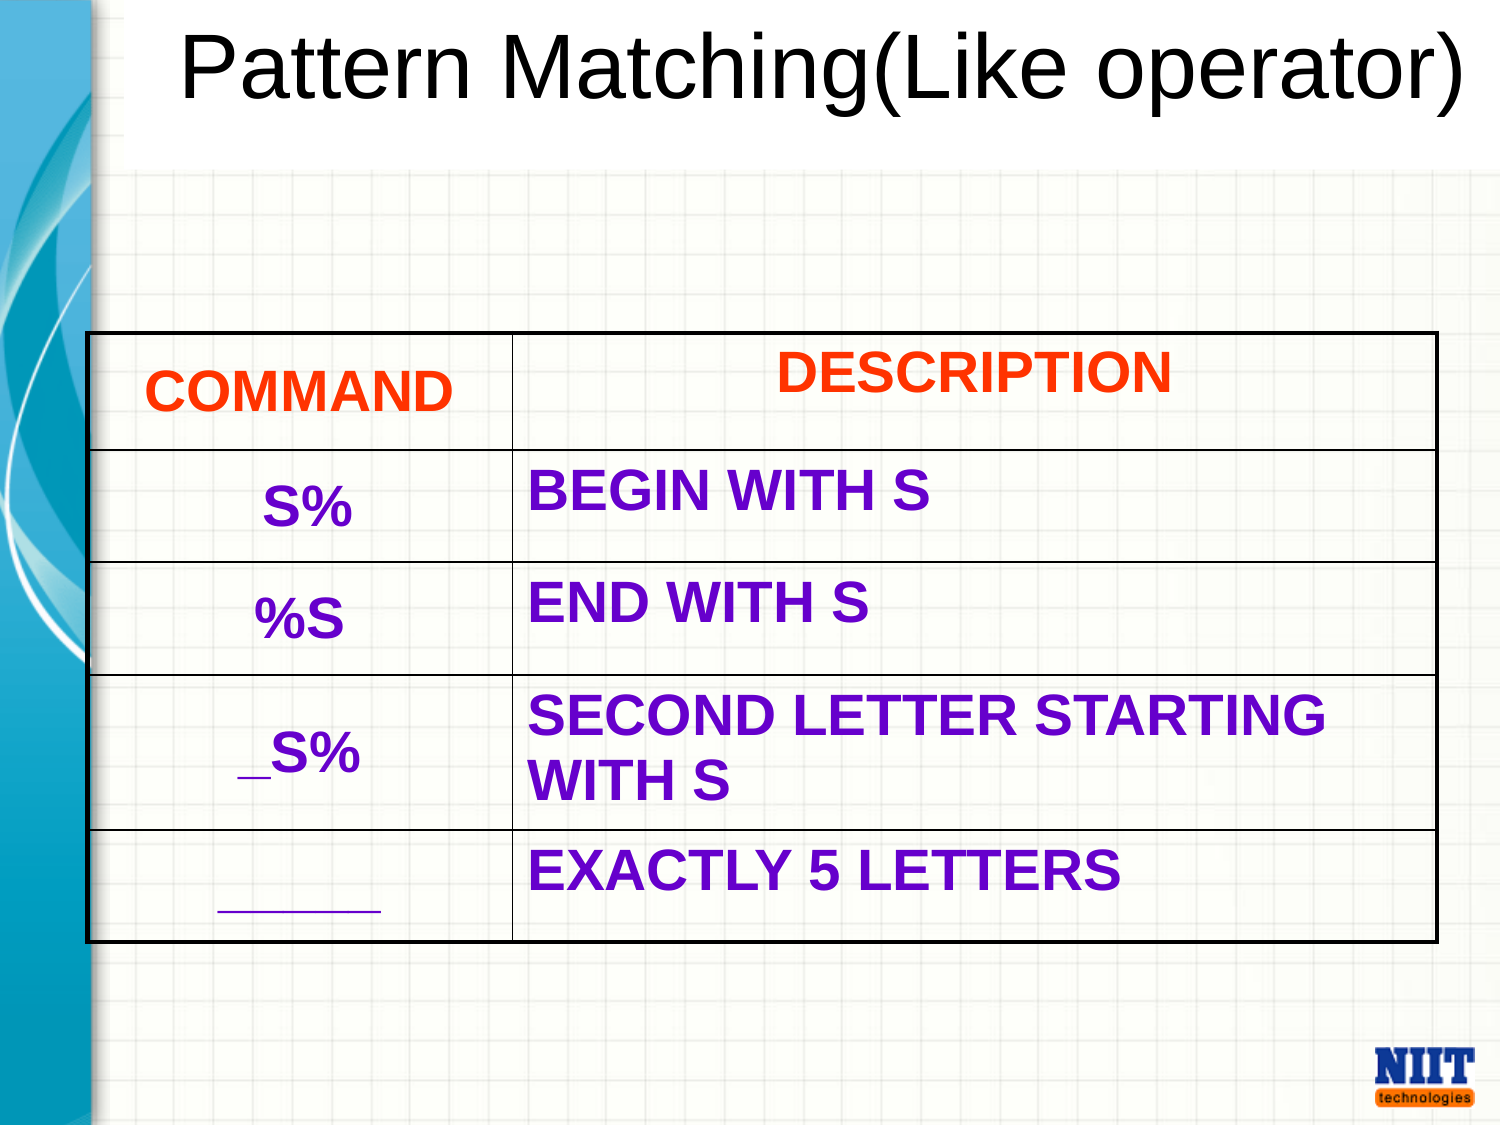

Pattern Matching(Like operator)
| COMMAND | DESCRIPTION |
| --- | --- |
| S% | BEGIN WITH S |
| %S | END WITH S |
| \_S% | SECOND LETTER STARTING WITH S |
| \_\_\_\_\_ | EXACTLY 5 LETTERS |